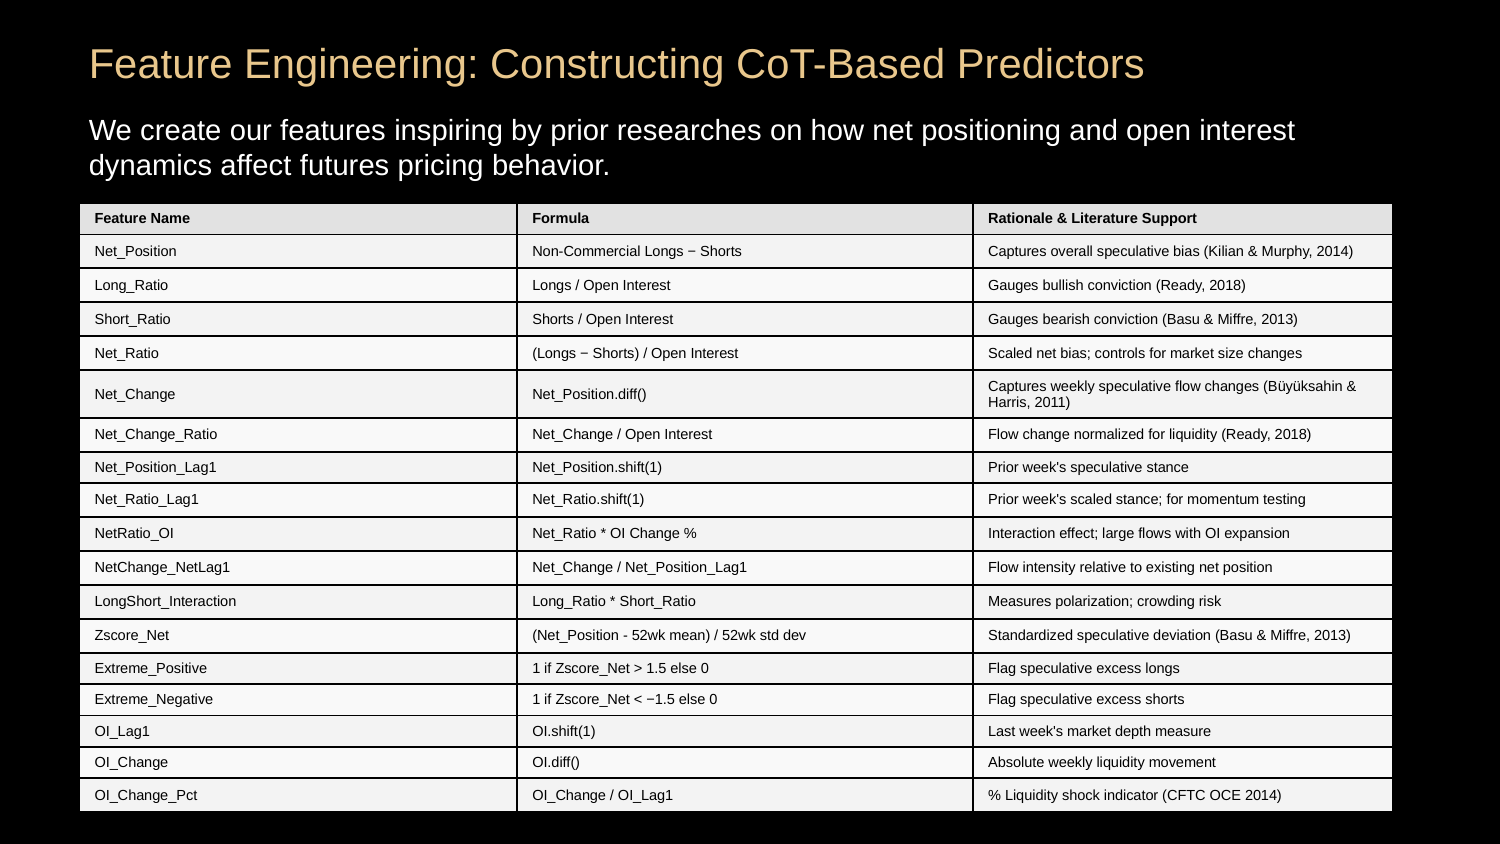

# Feature Engineering: Constructing CoT-Based Predictors
We create our features inspiring by prior researches on how net positioning and open interest dynamics affect futures pricing behavior.

| Feature Name | Formula | Rationale & Literature Support |
| --- | --- | --- |
| Net\_Position | Non-Commercial Longs − Shorts | Captures overall speculative bias (Kilian & Murphy, 2014) |
| Long\_Ratio | Longs / Open Interest | Gauges bullish conviction (Ready, 2018) |
| Short\_Ratio | Shorts / Open Interest | Gauges bearish conviction (Basu & Miffre, 2013) |
| Net\_Ratio | (Longs − Shorts) / Open Interest | Scaled net bias; controls for market size changes |
| Net\_Change | Net\_Position.diff() | Captures weekly speculative flow changes (Büyüksahin & Harris, 2011) |
| Net\_Change\_Ratio | Net\_Change / Open Interest | Flow change normalized for liquidity (Ready, 2018) |
| Net\_Position\_Lag1 | Net\_Position.shift(1) | Prior week's speculative stance |
| Net\_Ratio\_Lag1 | Net\_Ratio.shift(1) | Prior week's scaled stance; for momentum testing |
| NetRatio\_OI | Net\_Ratio \* OI Change % | Interaction effect; large flows with OI expansion |
| NetChange\_NetLag1 | Net\_Change / Net\_Position\_Lag1 | Flow intensity relative to existing net position |
| LongShort\_Interaction | Long\_Ratio \* Short\_Ratio | Measures polarization; crowding risk |
| Zscore\_Net | (Net\_Position - 52wk mean) / 52wk std dev | Standardized speculative deviation (Basu & Miffre, 2013) |
| Extreme\_Positive | 1 if Zscore\_Net > 1.5 else 0 | Flag speculative excess longs |
| Extreme\_Negative | 1 if Zscore\_Net < −1.5 else 0 | Flag speculative excess shorts |
| OI\_Lag1 | OI.shift(1) | Last week's market depth measure |
| OI\_Change | OI.diff() | Absolute weekly liquidity movement |
| OI\_Change\_Pct | OI\_Change / OI\_Lag1 | % Liquidity shock indicator (CFTC OCE 2014) |